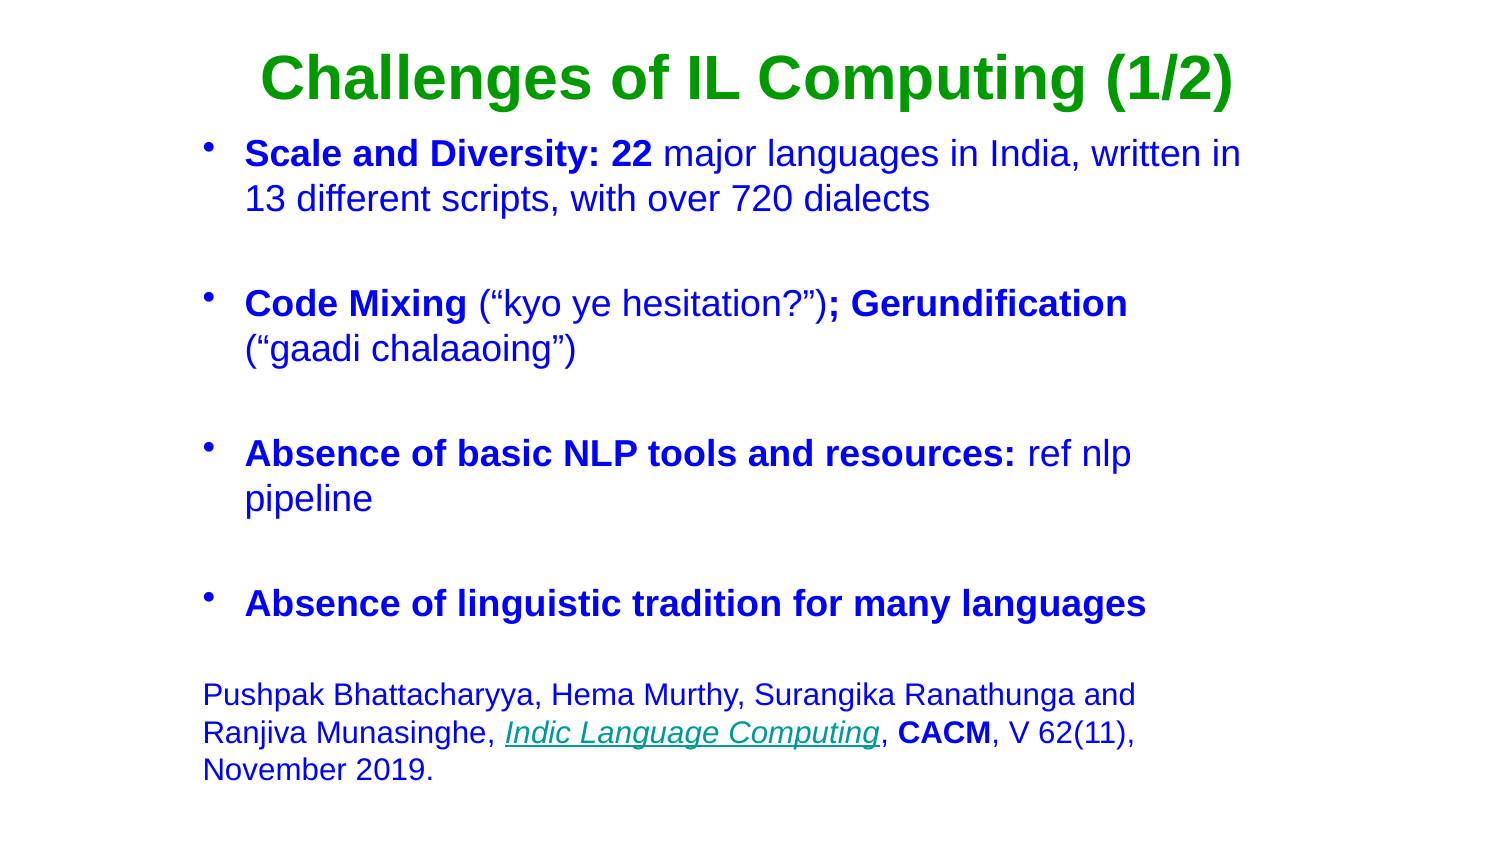

# Challenges of IL Computing (1/2)
Scale and Diversity: 22 major languages in India, written in 13 different scripts, with over 720 dialects

Code Mixing (“kyo ye hesitation?”); Gerundification (“gaadi chalaaoing”)

Absence of basic NLP tools and resources: ref nlp pipeline

Absence of linguistic tradition for many languages

Pushpak Bhattacharyya, Hema Murthy, Surangika Ranathunga and Ranjiva Munasinghe, Indic Language Computing, CACM, V 62(11), November 2019.